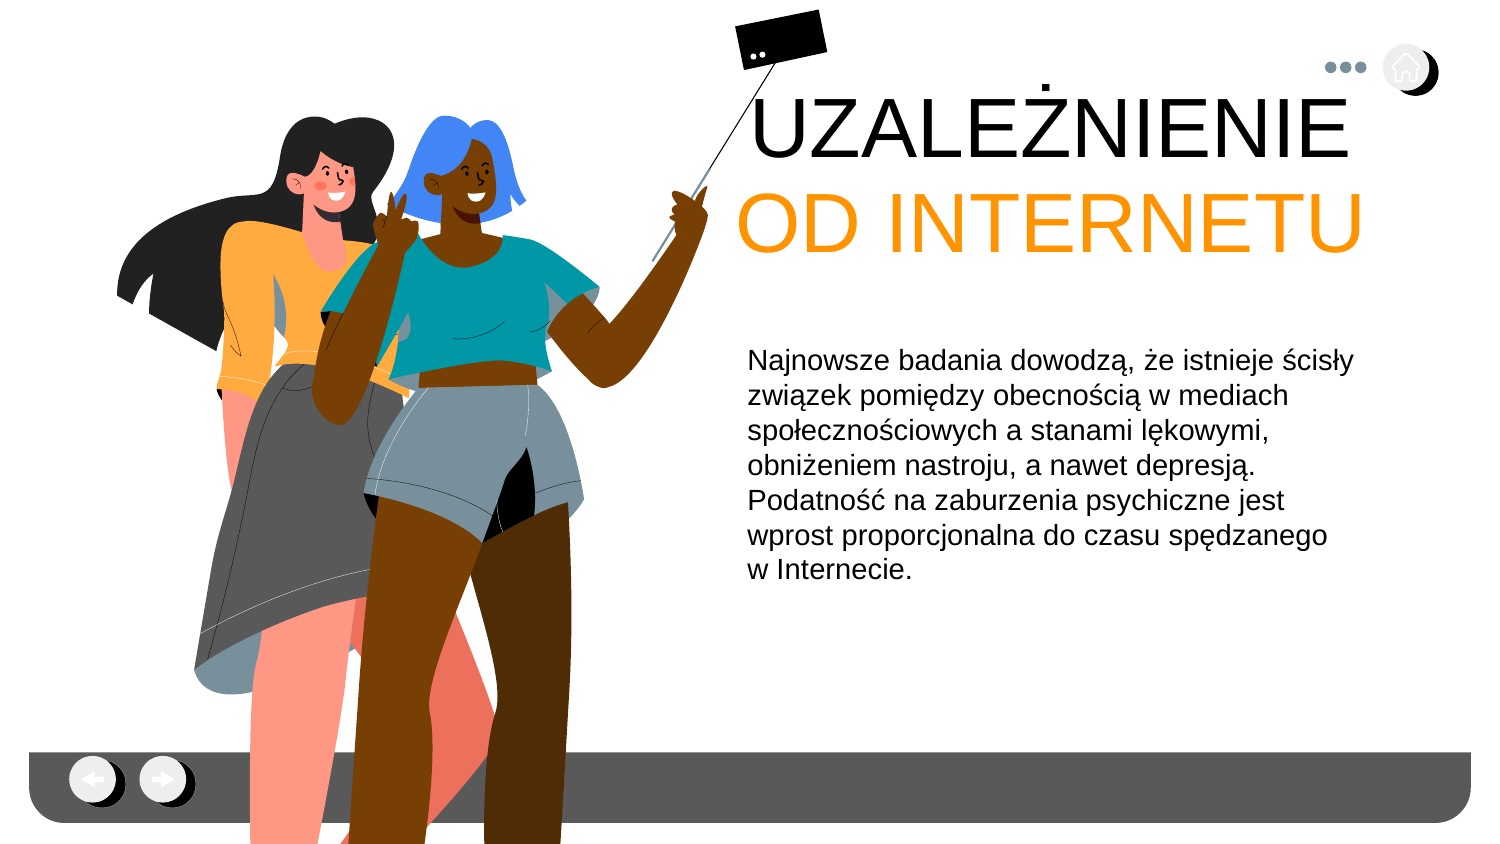

# UZALEŻNIENIE
OD INTERNETU
Najnowsze badania dowodzą, że istnieje ścisły związek pomiędzy obecnością w mediach społecznościowych a stanami lękowymi, obniżeniem nastroju, a nawet depresją. Podatność na zaburzenia psychiczne jest wprost proporcjonalna do czasu spędzanego w Internecie.